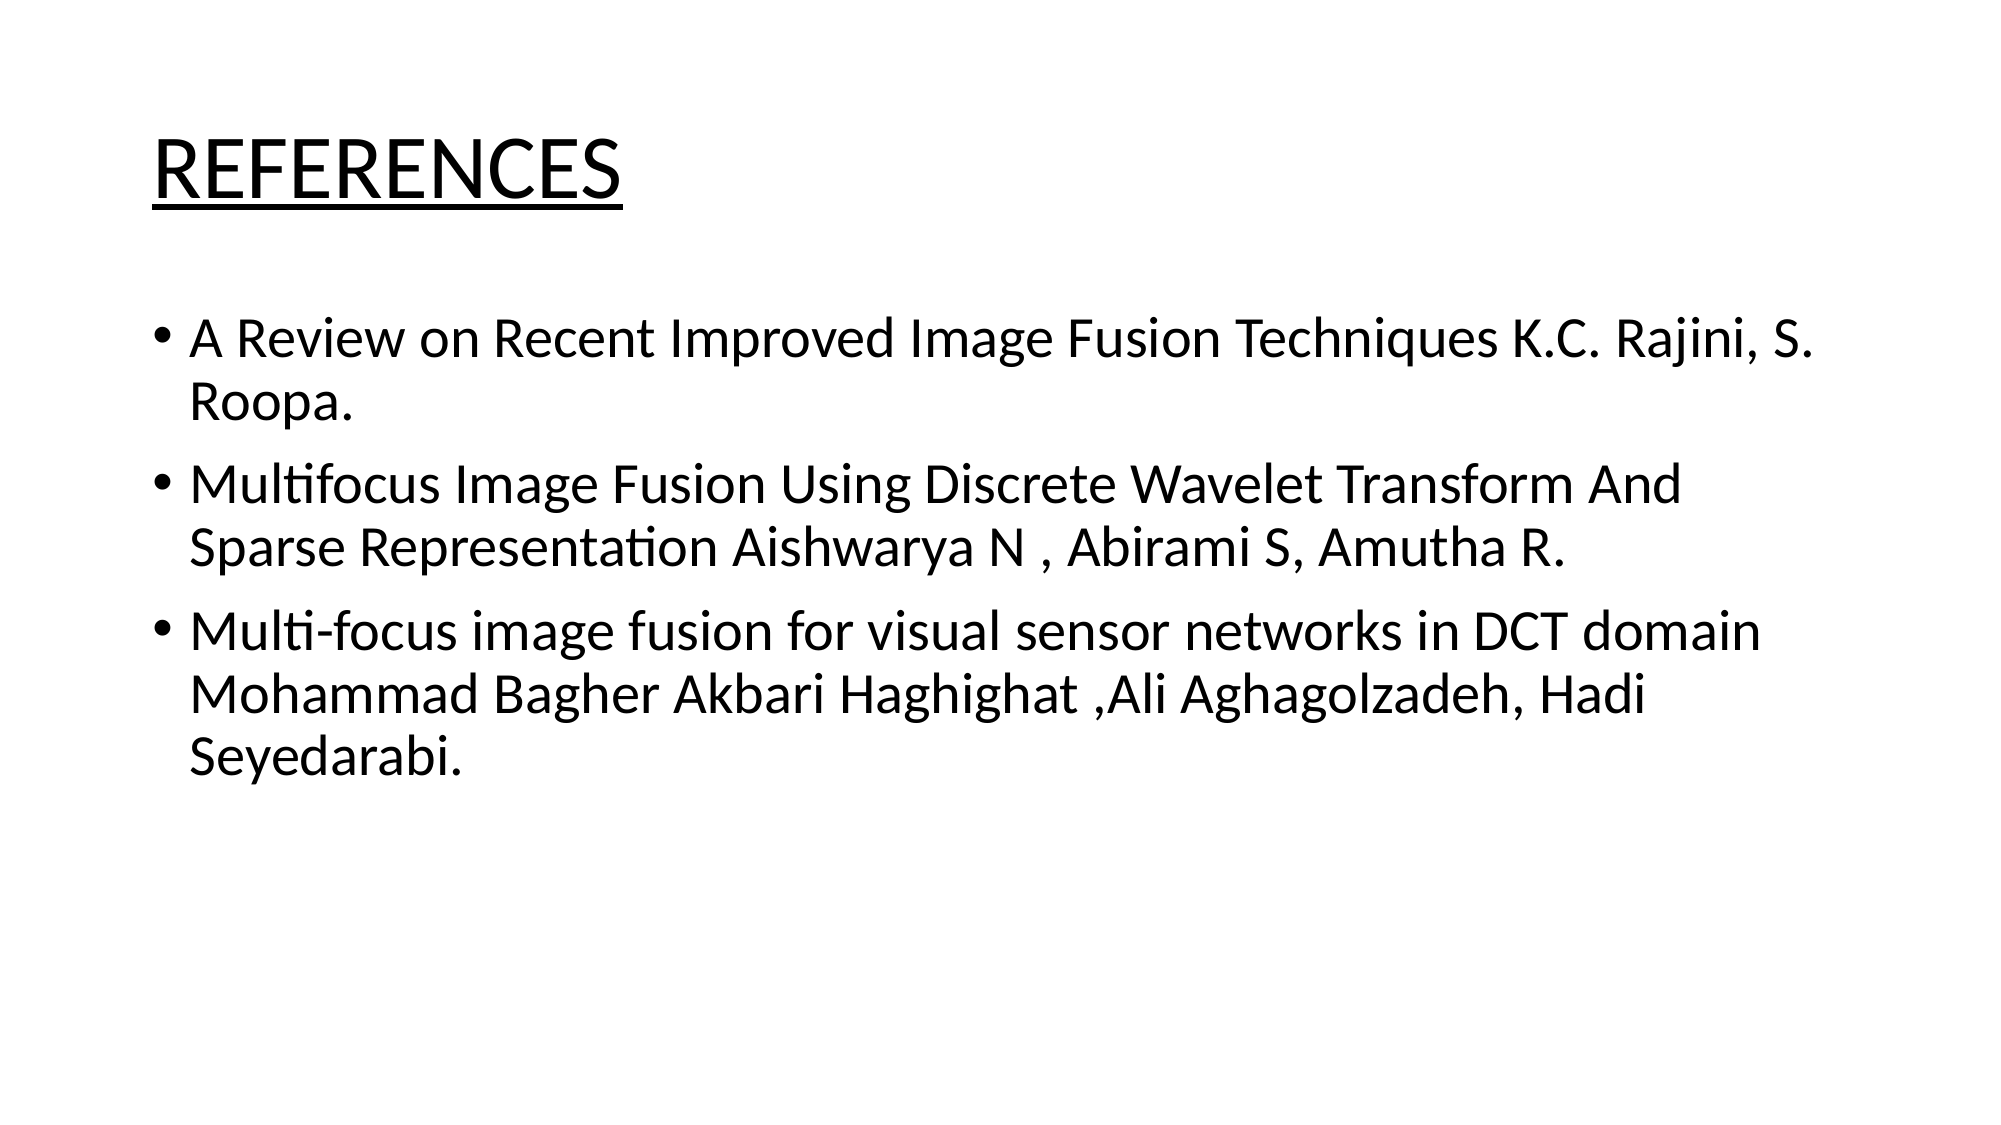

# REFERENCES
A Review on Recent Improved Image Fusion Techniques K.C. Rajini, S. Roopa.
Multifocus Image Fusion Using Discrete Wavelet Transform And Sparse Representation Aishwarya N , Abirami S, Amutha R.
Multi-focus image fusion for visual sensor networks in DCT domain Mohammad Bagher Akbari Haghighat ,Ali Aghagolzadeh, Hadi Seyedarabi.